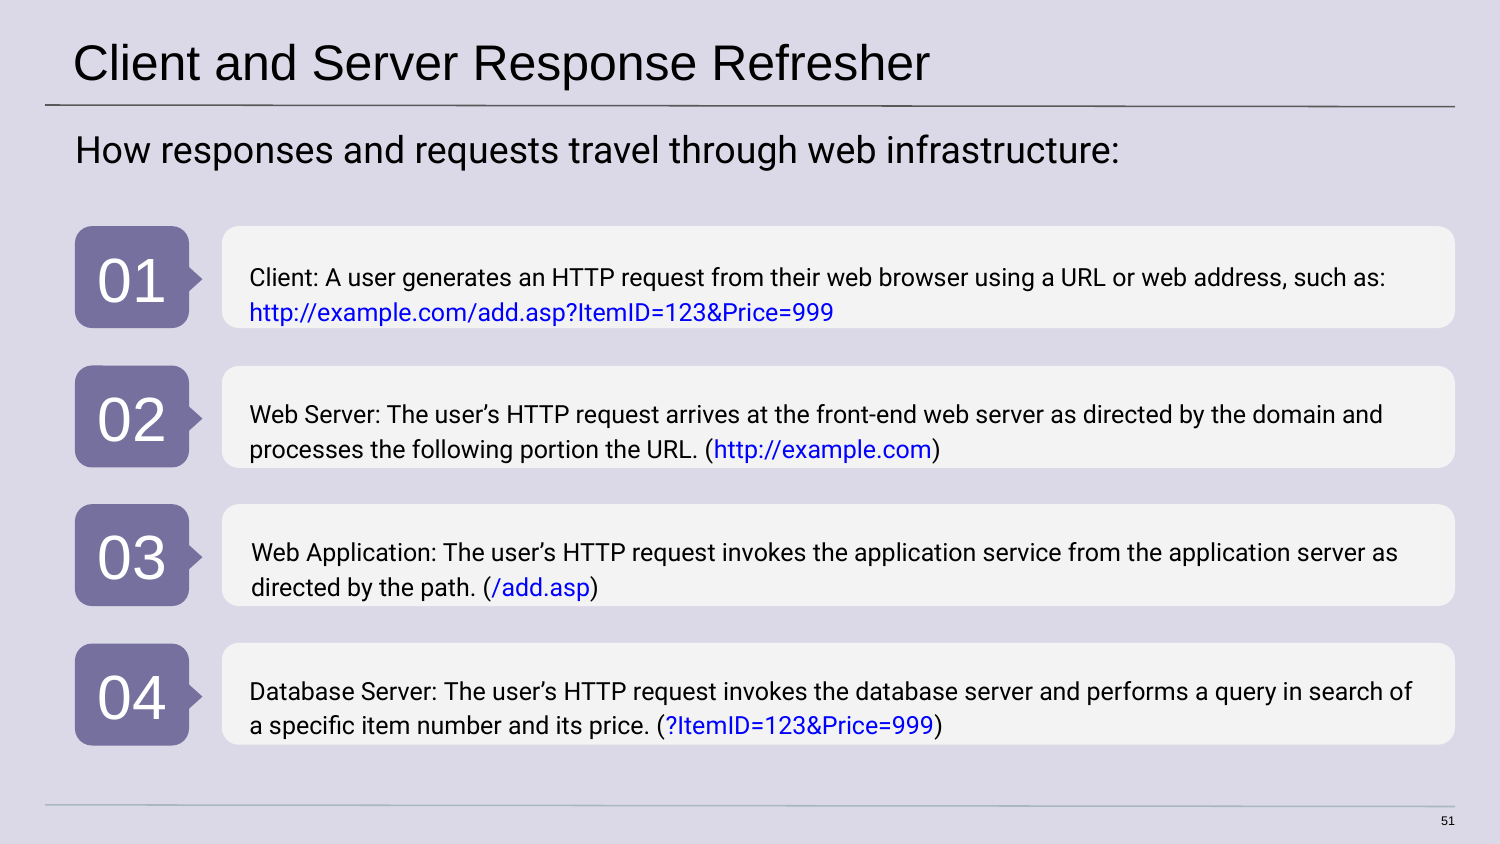

# Client and Server Response Refresher
How responses and requests travel through web infrastructure:
01

Client: A user generates an HTTP request from their web browser using a URL or web address, such as: http://example.com/add.asp?ItemID=123&Price=999
02

Web Server: The user’s HTTP request arrives at the front-end web server as directed by the domain and processes the following portion the URL. (http://example.com)
03

Web Application: The user’s HTTP request invokes the application service from the application server as directed by the path. (/add.asp)

04

Database Server: The user’s HTTP request invokes the database server and performs a query in search of a specific item number and its price. (?ItemID=123&Price=999)
51